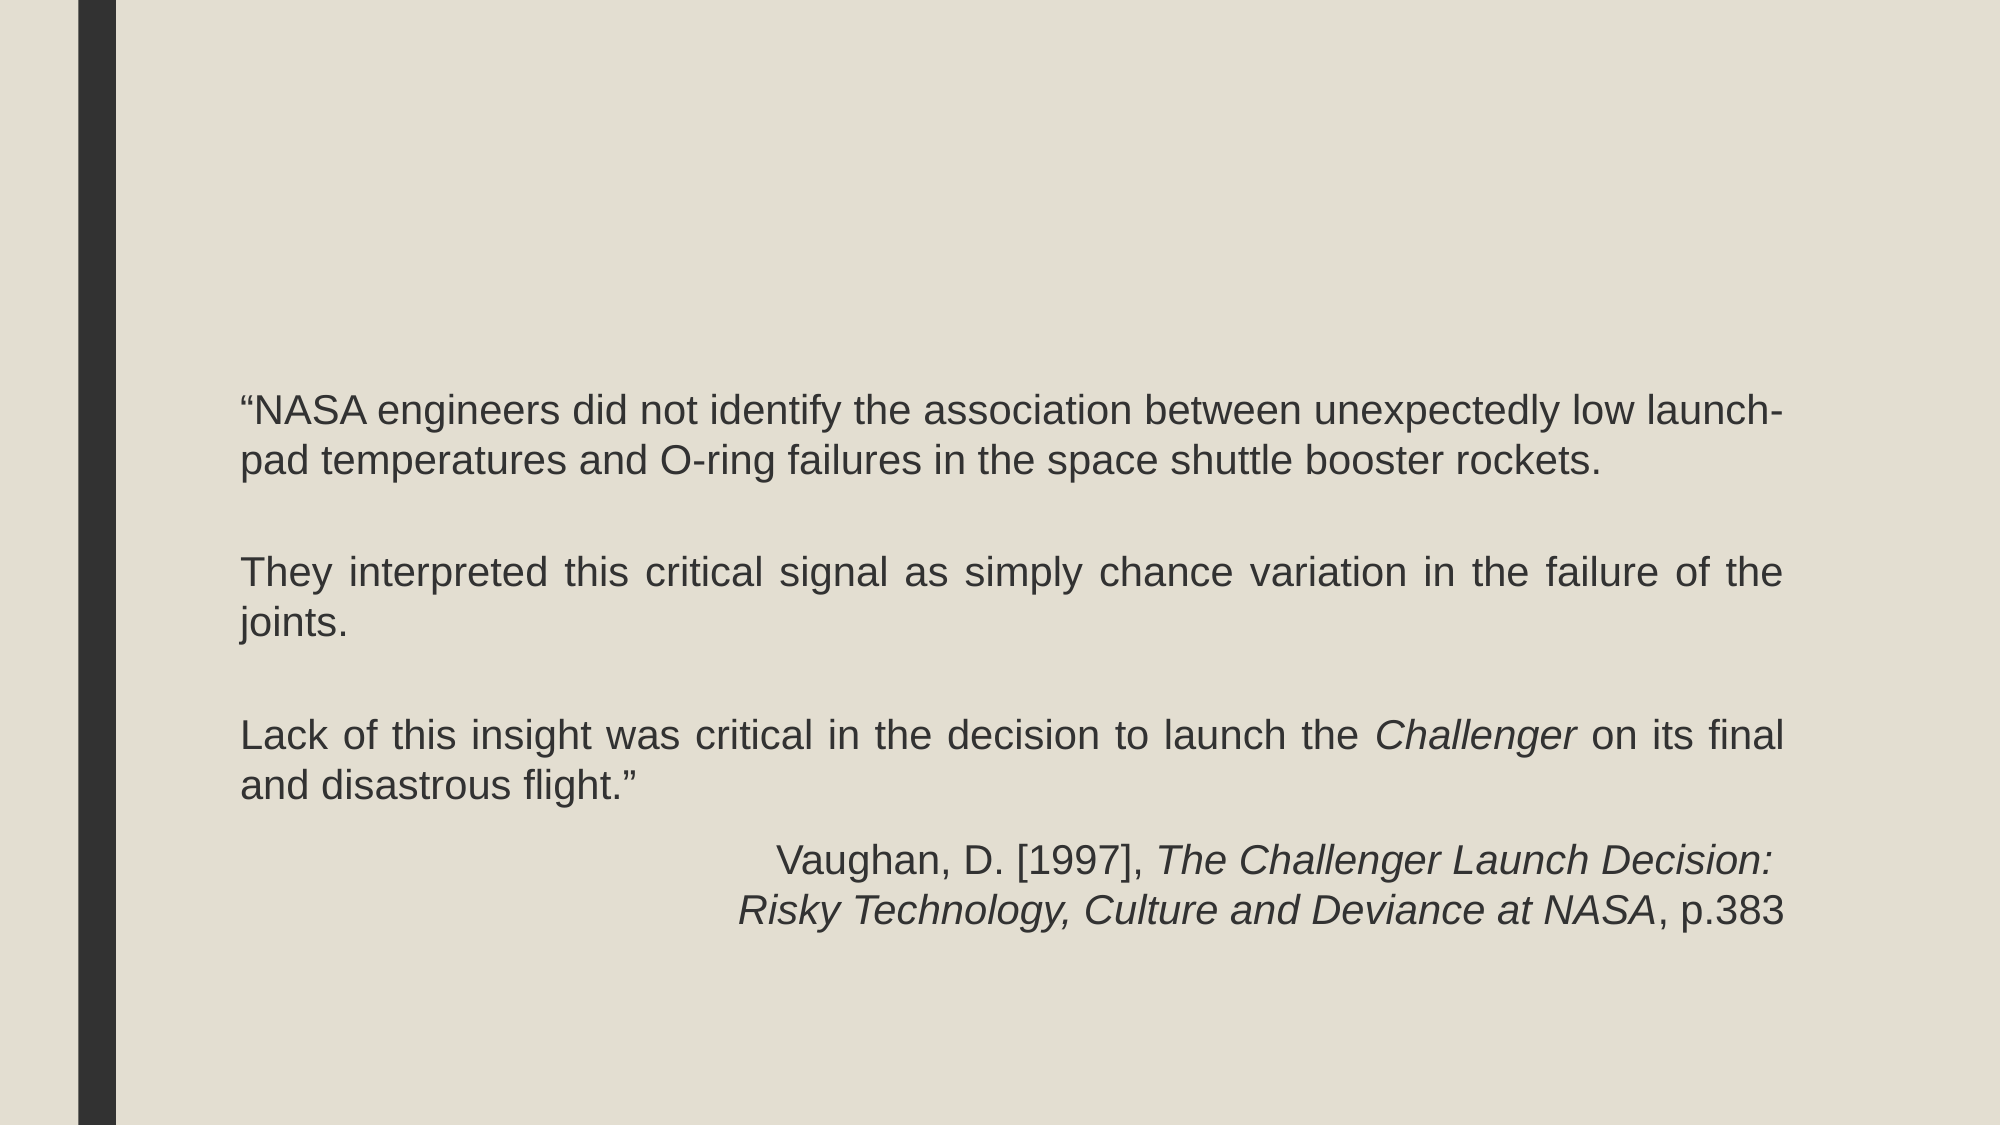

“NASA engineers did not identify the association between unexpectedly low launch-pad temperatures and O-ring failures in the space shuttle booster rockets.

They interpreted this critical signal as simply chance variation in the failure of the joints.

Lack of this insight was critical in the decision to launch the Challenger on its final and disastrous flight.”
Vaughan, D. [1997], The Challenger Launch Decision:
Risky Technology, Culture and Deviance at NASA, p.383